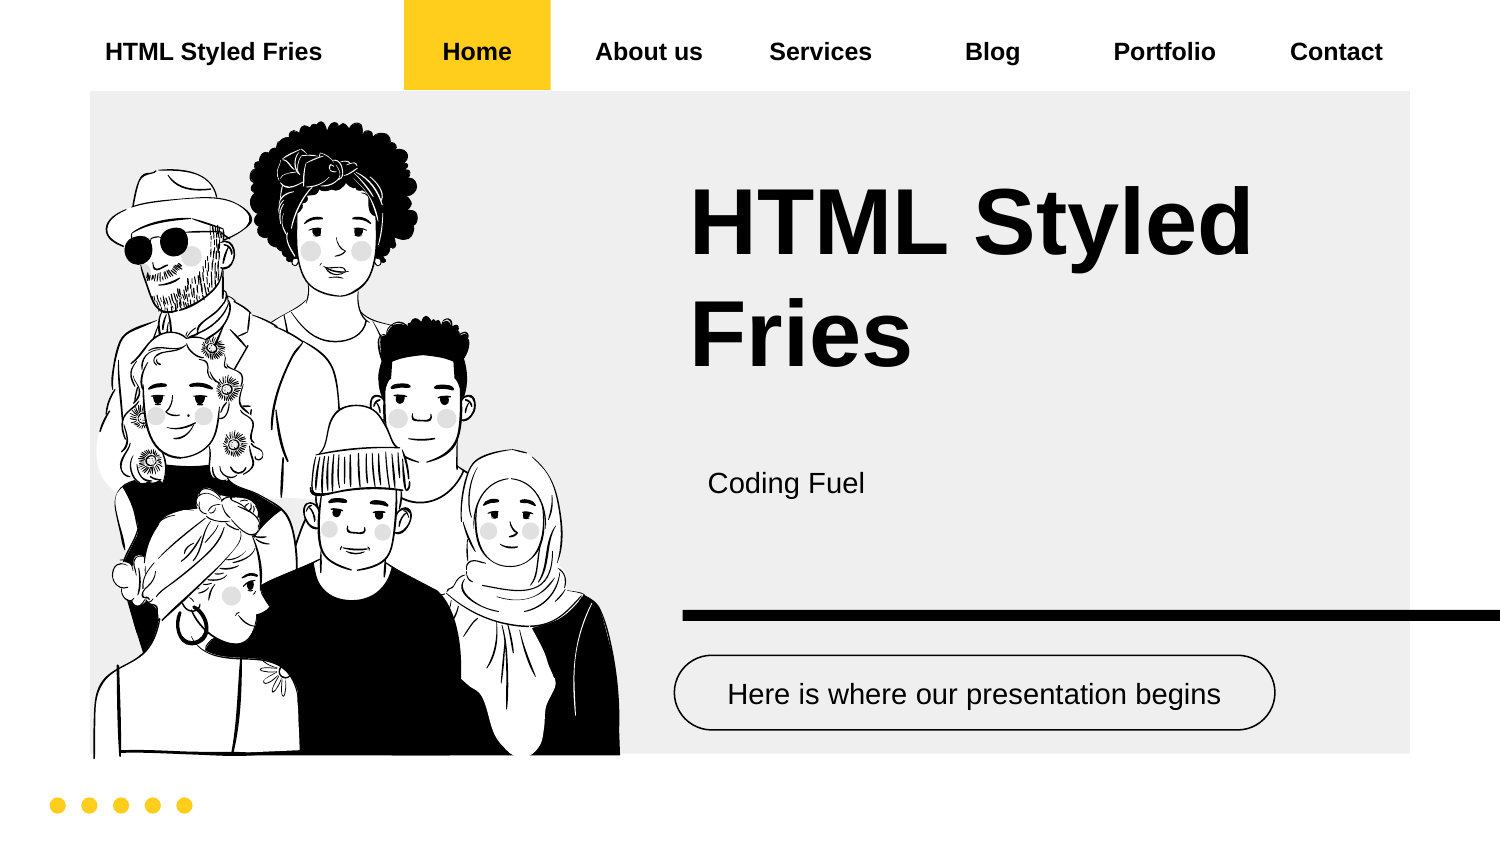

HTML Styled Fries
Home
About us
Services
Blog
Portfolio
Contact

# HTML Styled Fries
Coding Fuel

Here is where our presentation begins